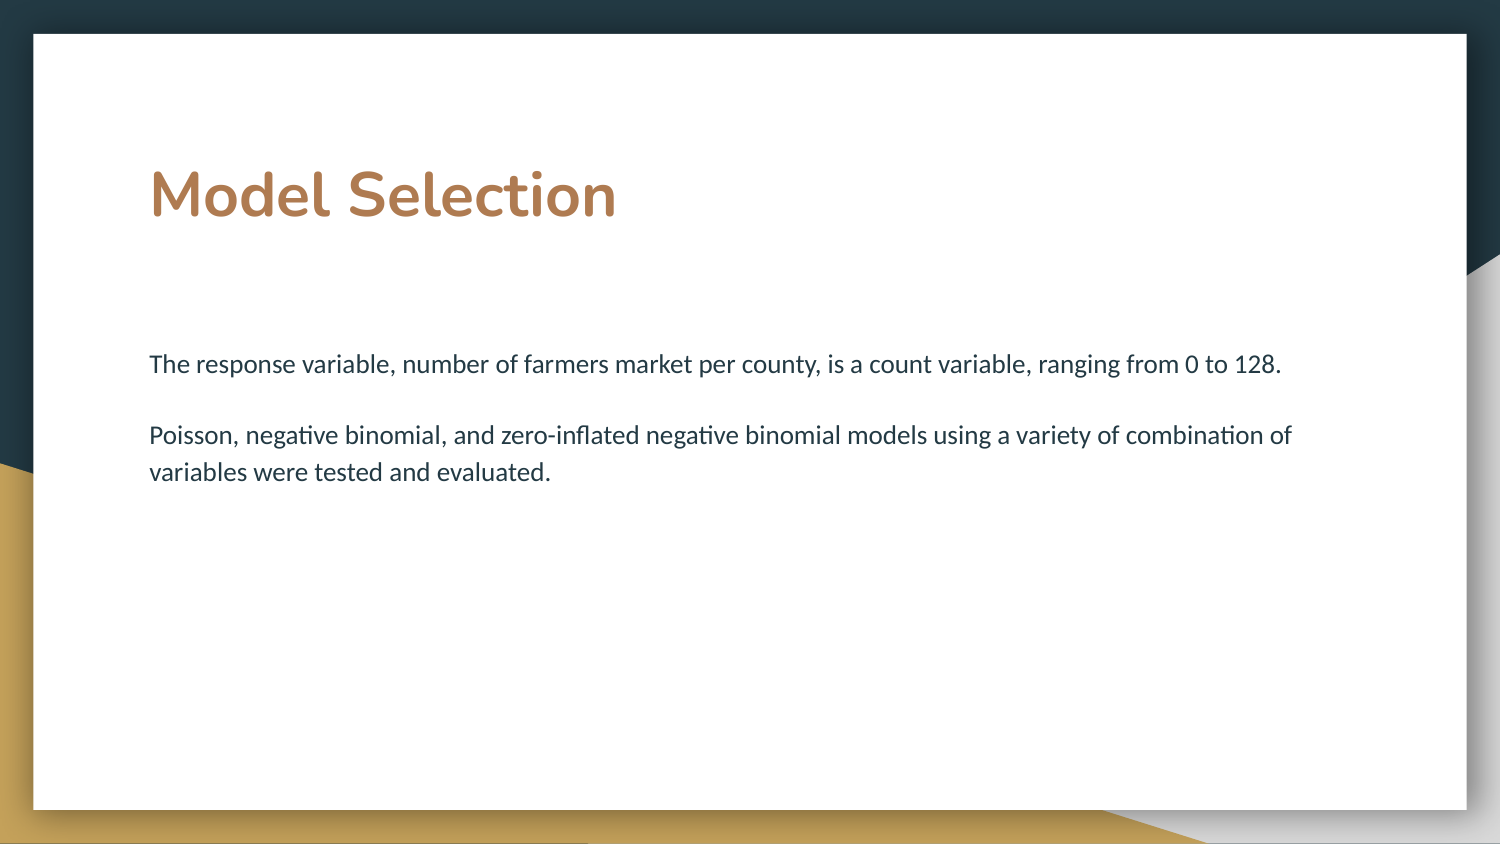

# Model Selection
The response variable, number of farmers market per county, is a count variable, ranging from 0 to 128.
Poisson, negative binomial, and zero-inflated negative binomial models using a variety of combination of variables were tested and evaluated.